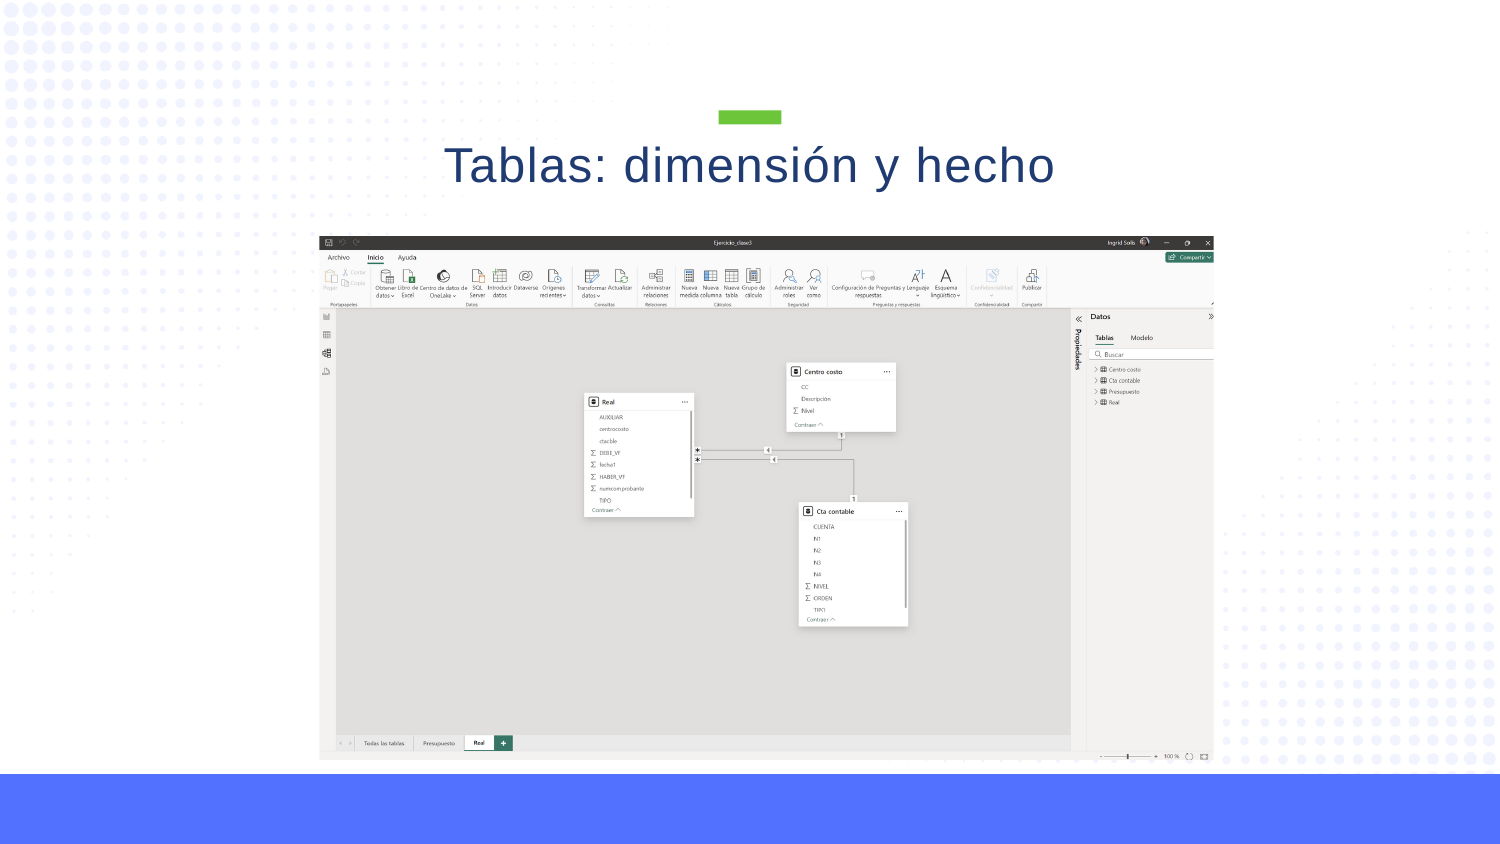

Fuente: Taurus Galaxy®

Tablas: dimensión y hecho